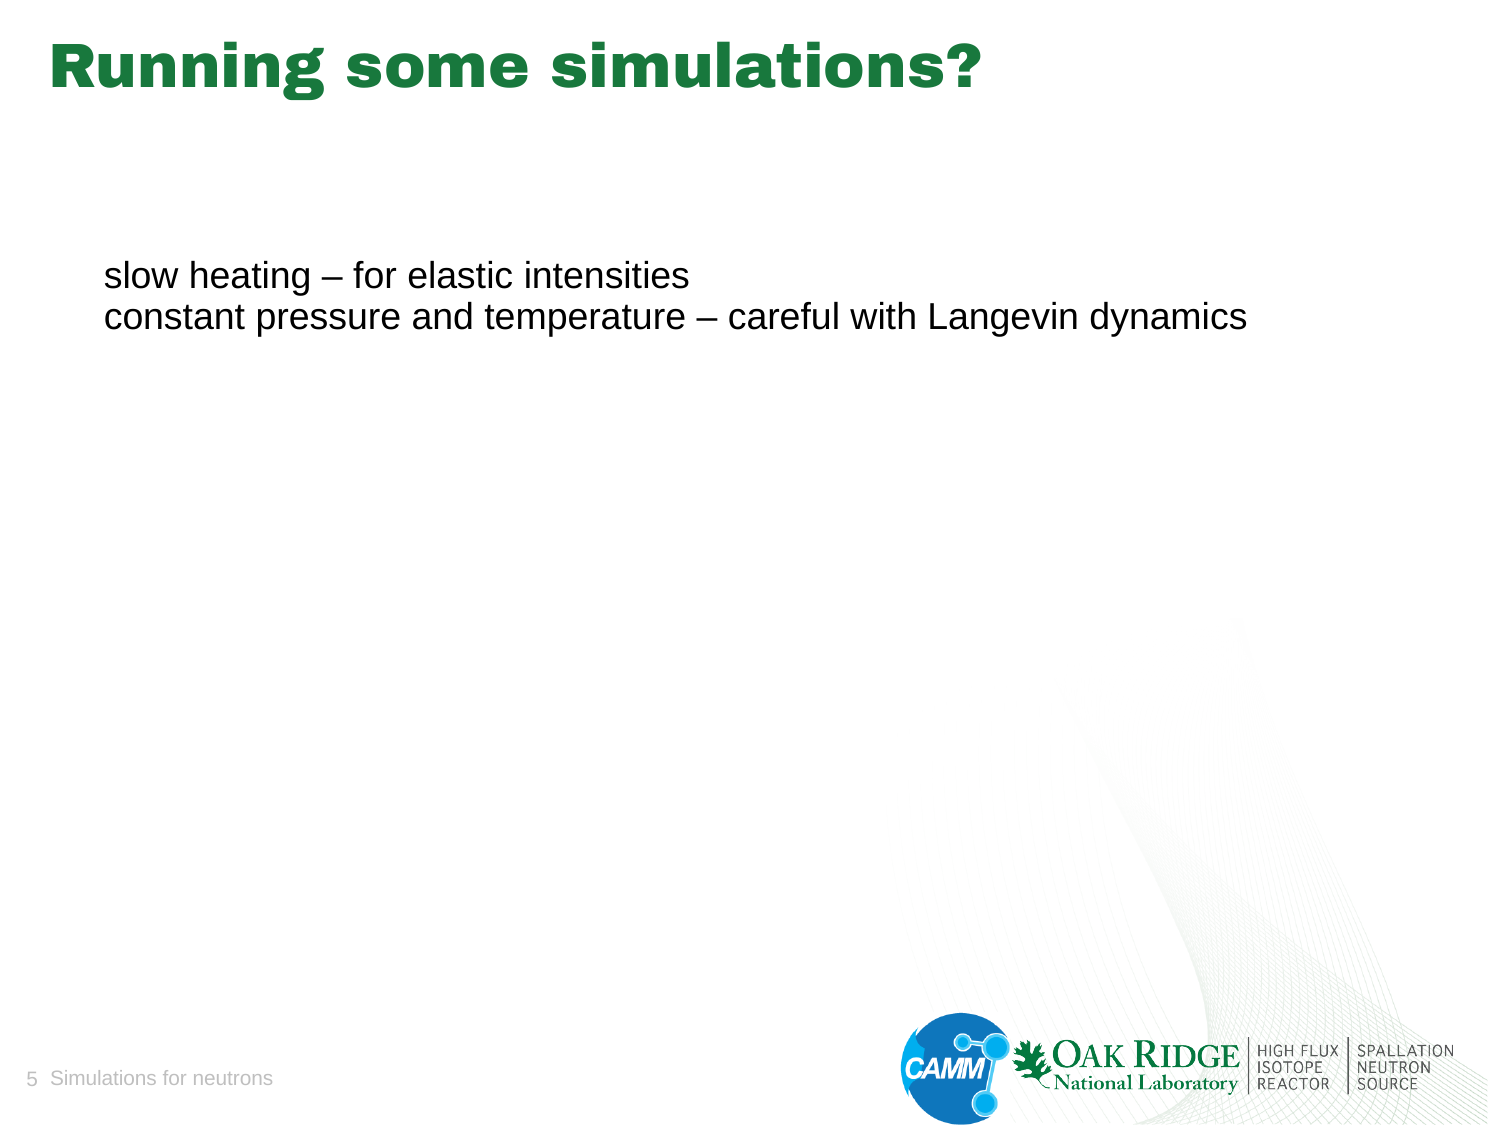

# Running some simulations?
slow heating – for elastic intensities
constant pressure and temperature – careful with Langevin dynamics